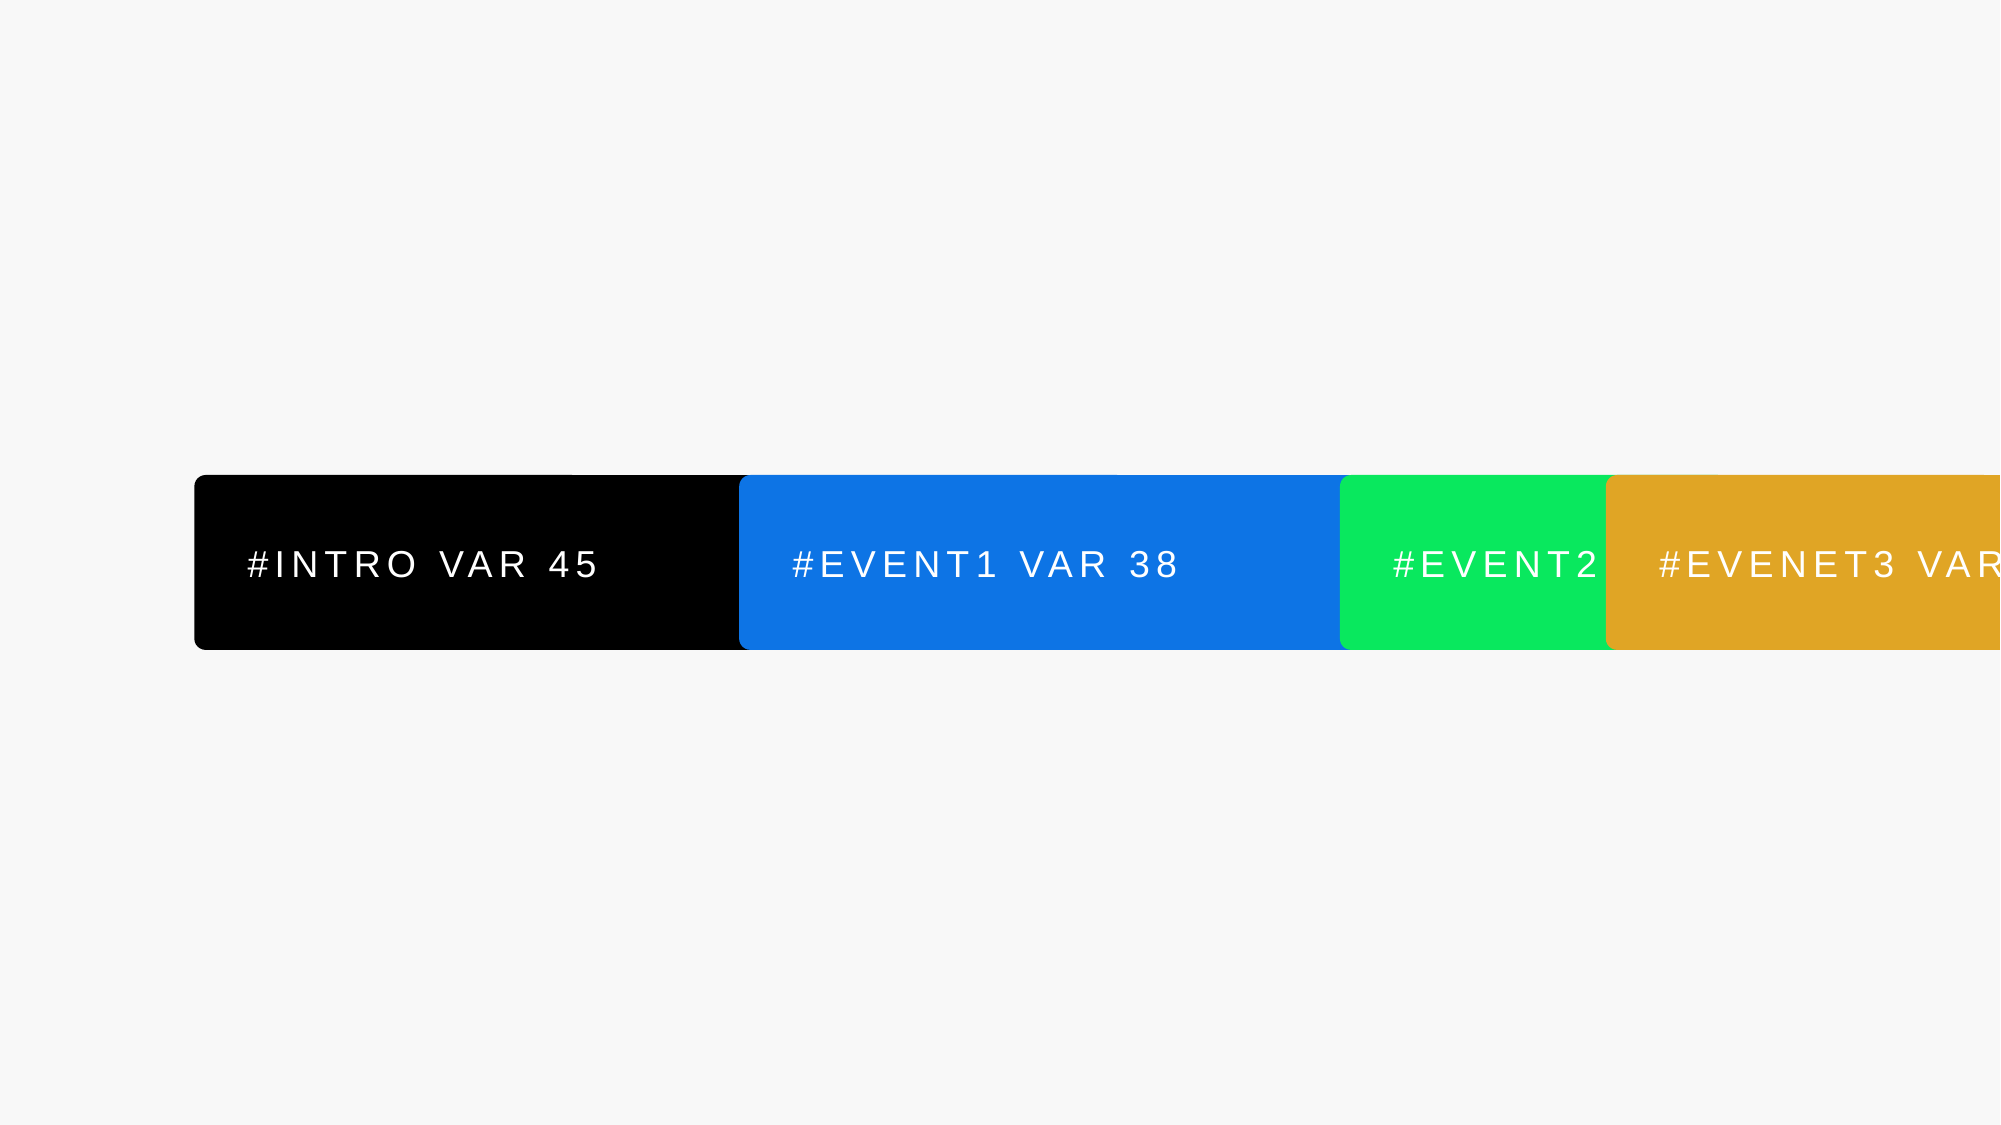

#INTRO VAR 45
#EVENT1 VAR 38
#EVENT2 VAR 98
#EVENET3 VAR 23
#ENDING VAR 154